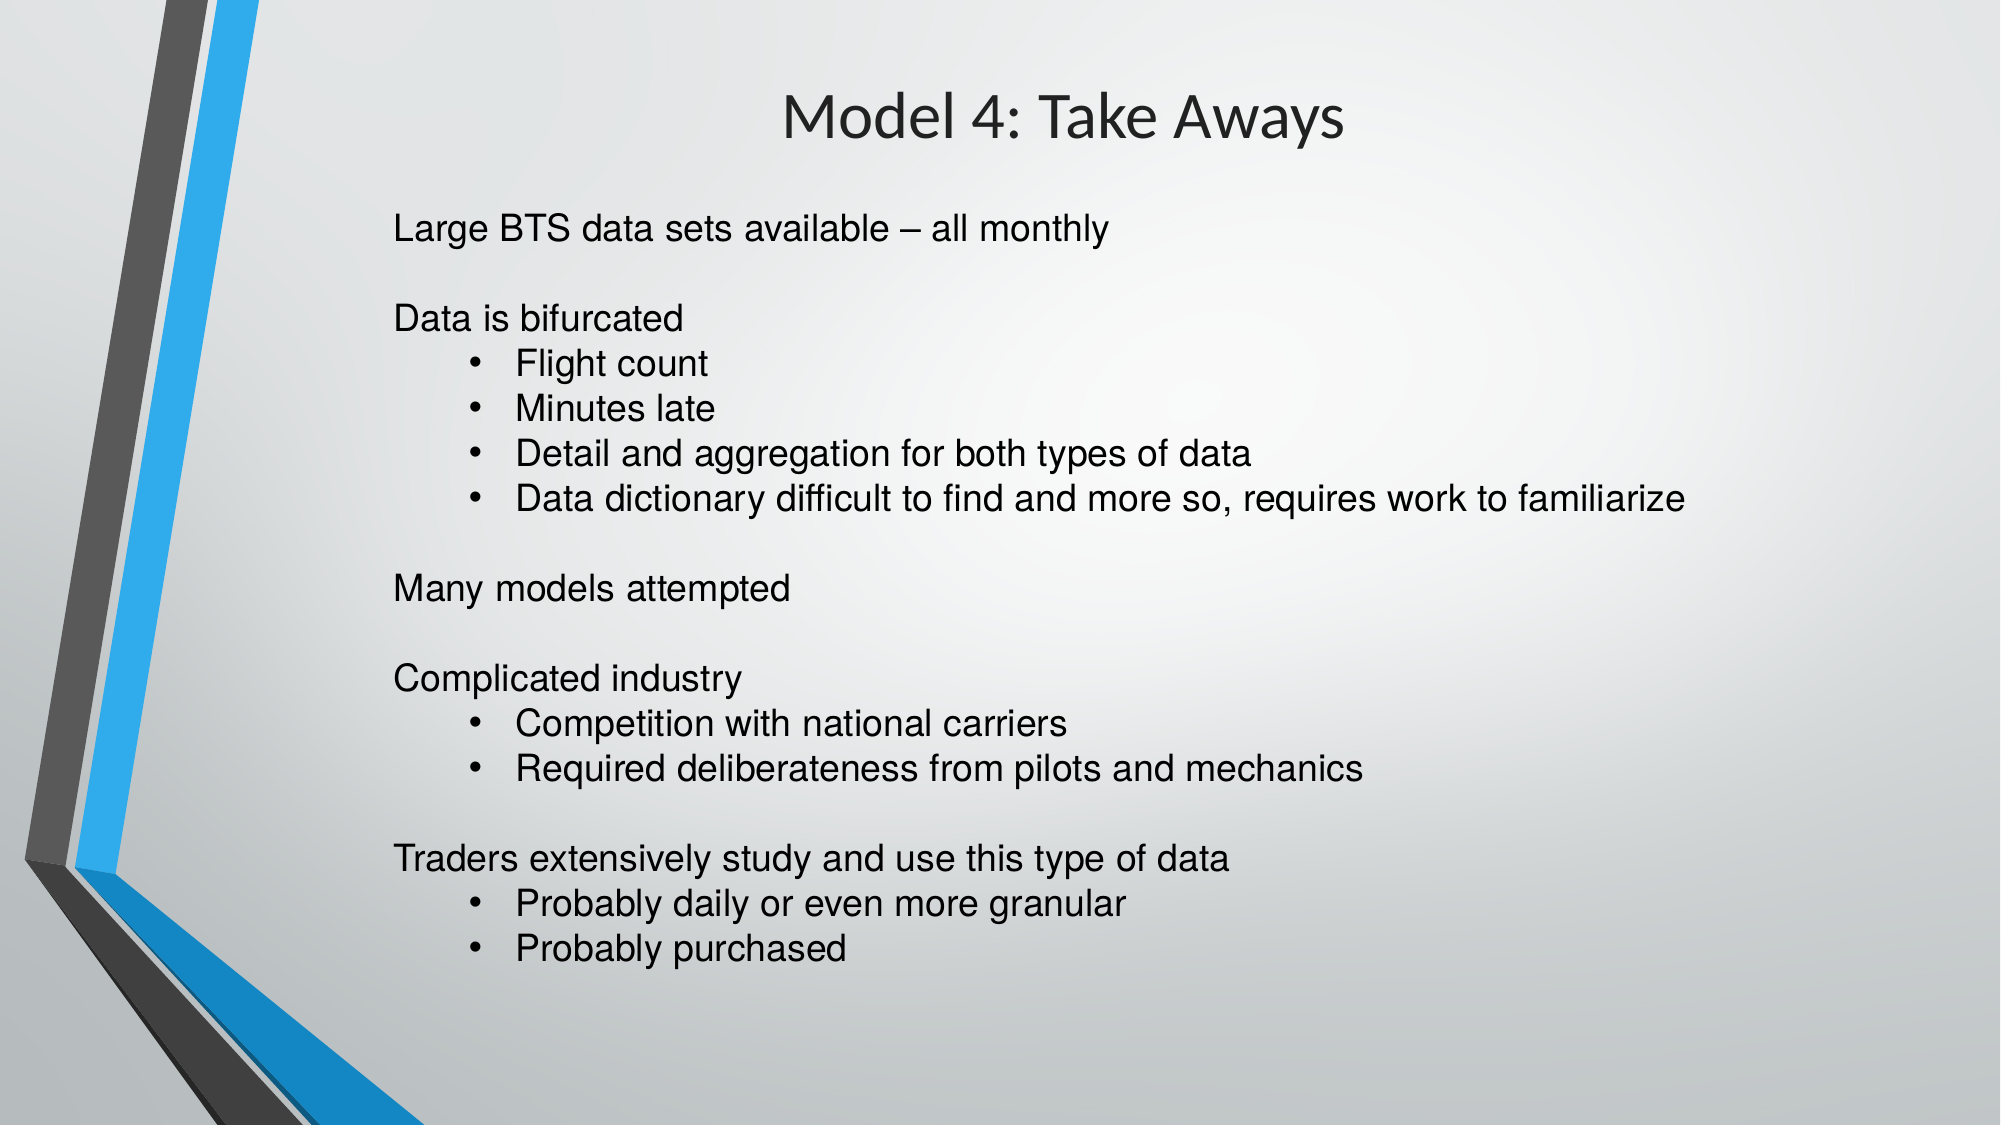

Model 4: Take Aways
Large BTS data sets available – all monthly

Data is bifurcated
Flight count
Minutes late
Detail and aggregation for both types of data
Data dictionary difficult to find and more so, requires work to familiarize

Many models attempted

Complicated industry
Competition with national carriers
Required deliberateness from pilots and mechanics

Traders extensively study and use this type of data
Probably daily or even more granular
Probably purchased